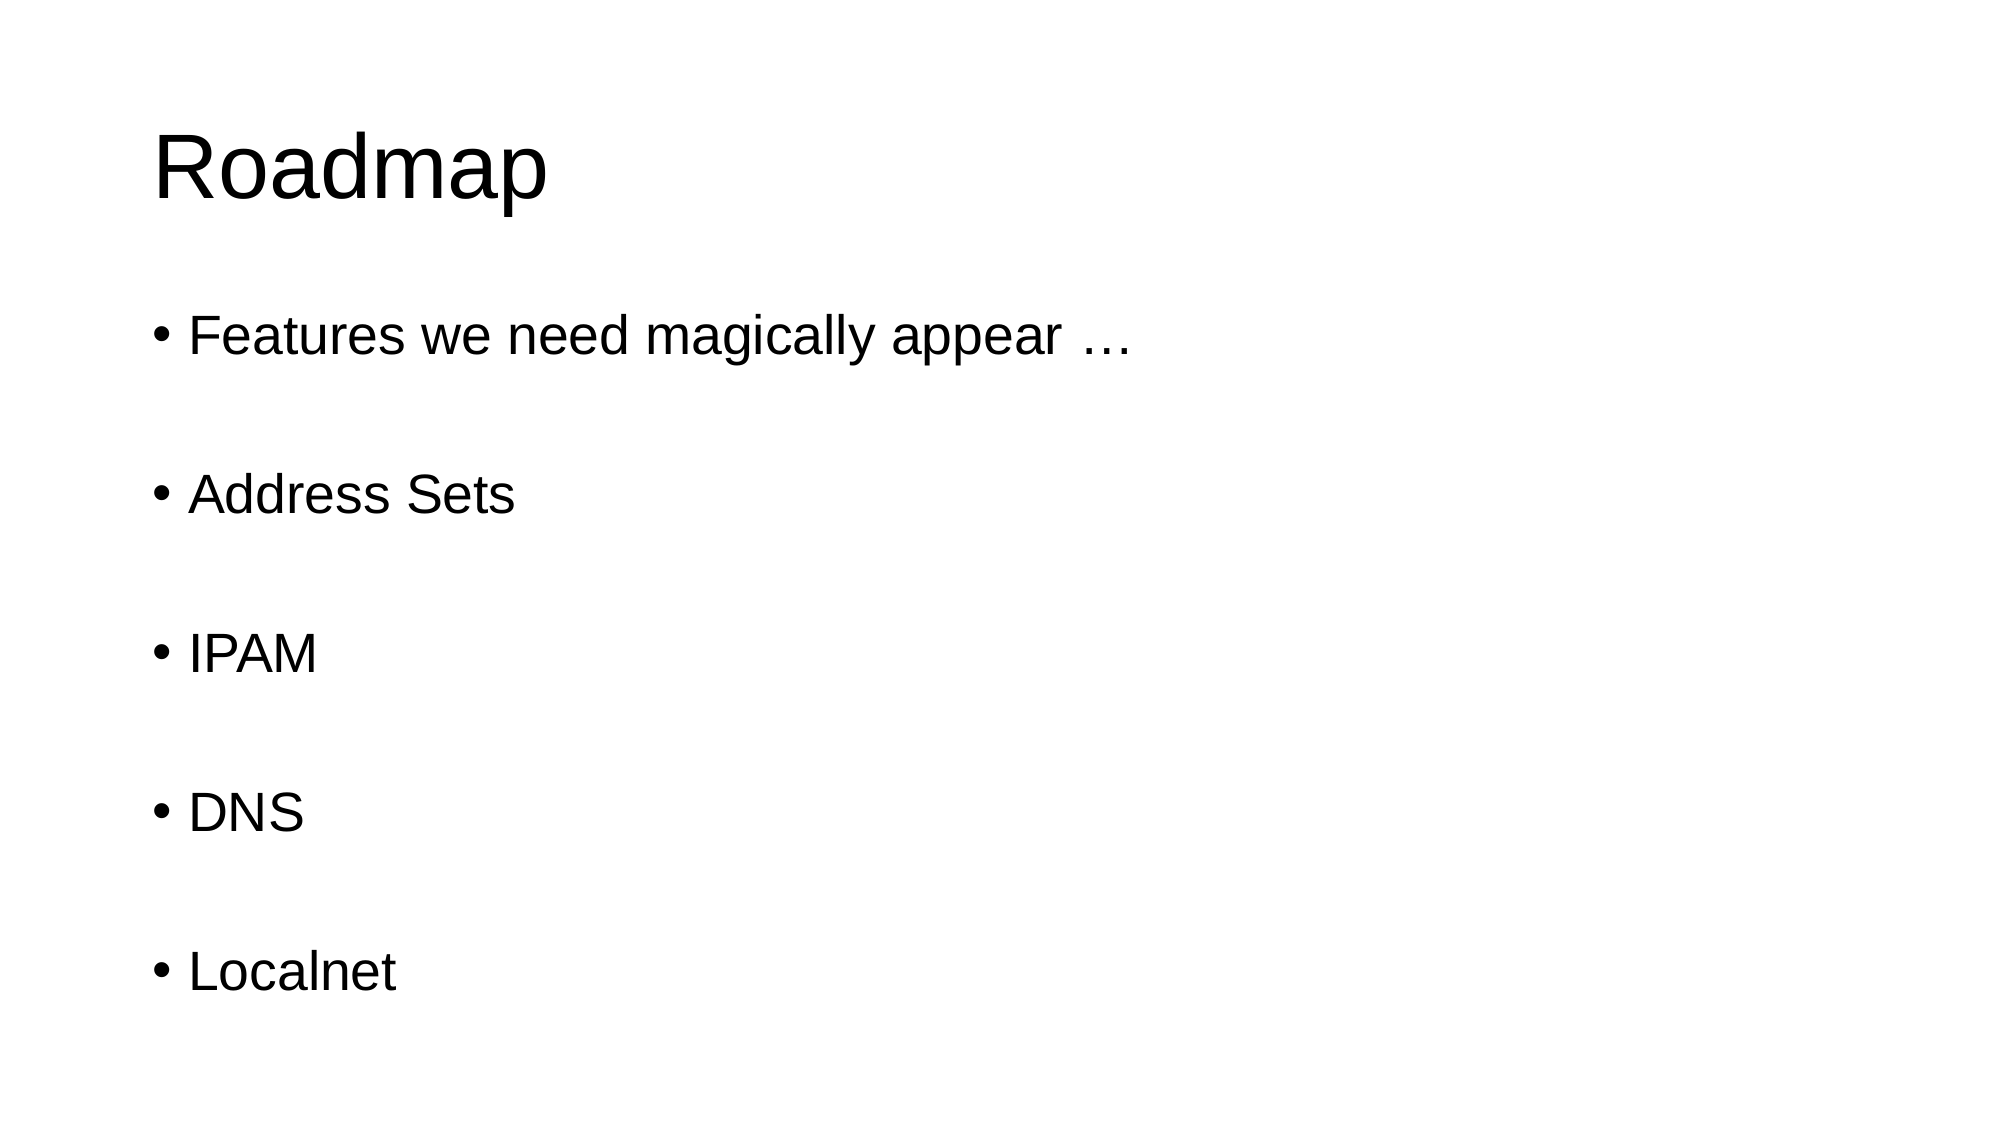

# Roadmap
Features we need magically appear …

Address Sets

IPAM

DNS

Localnet